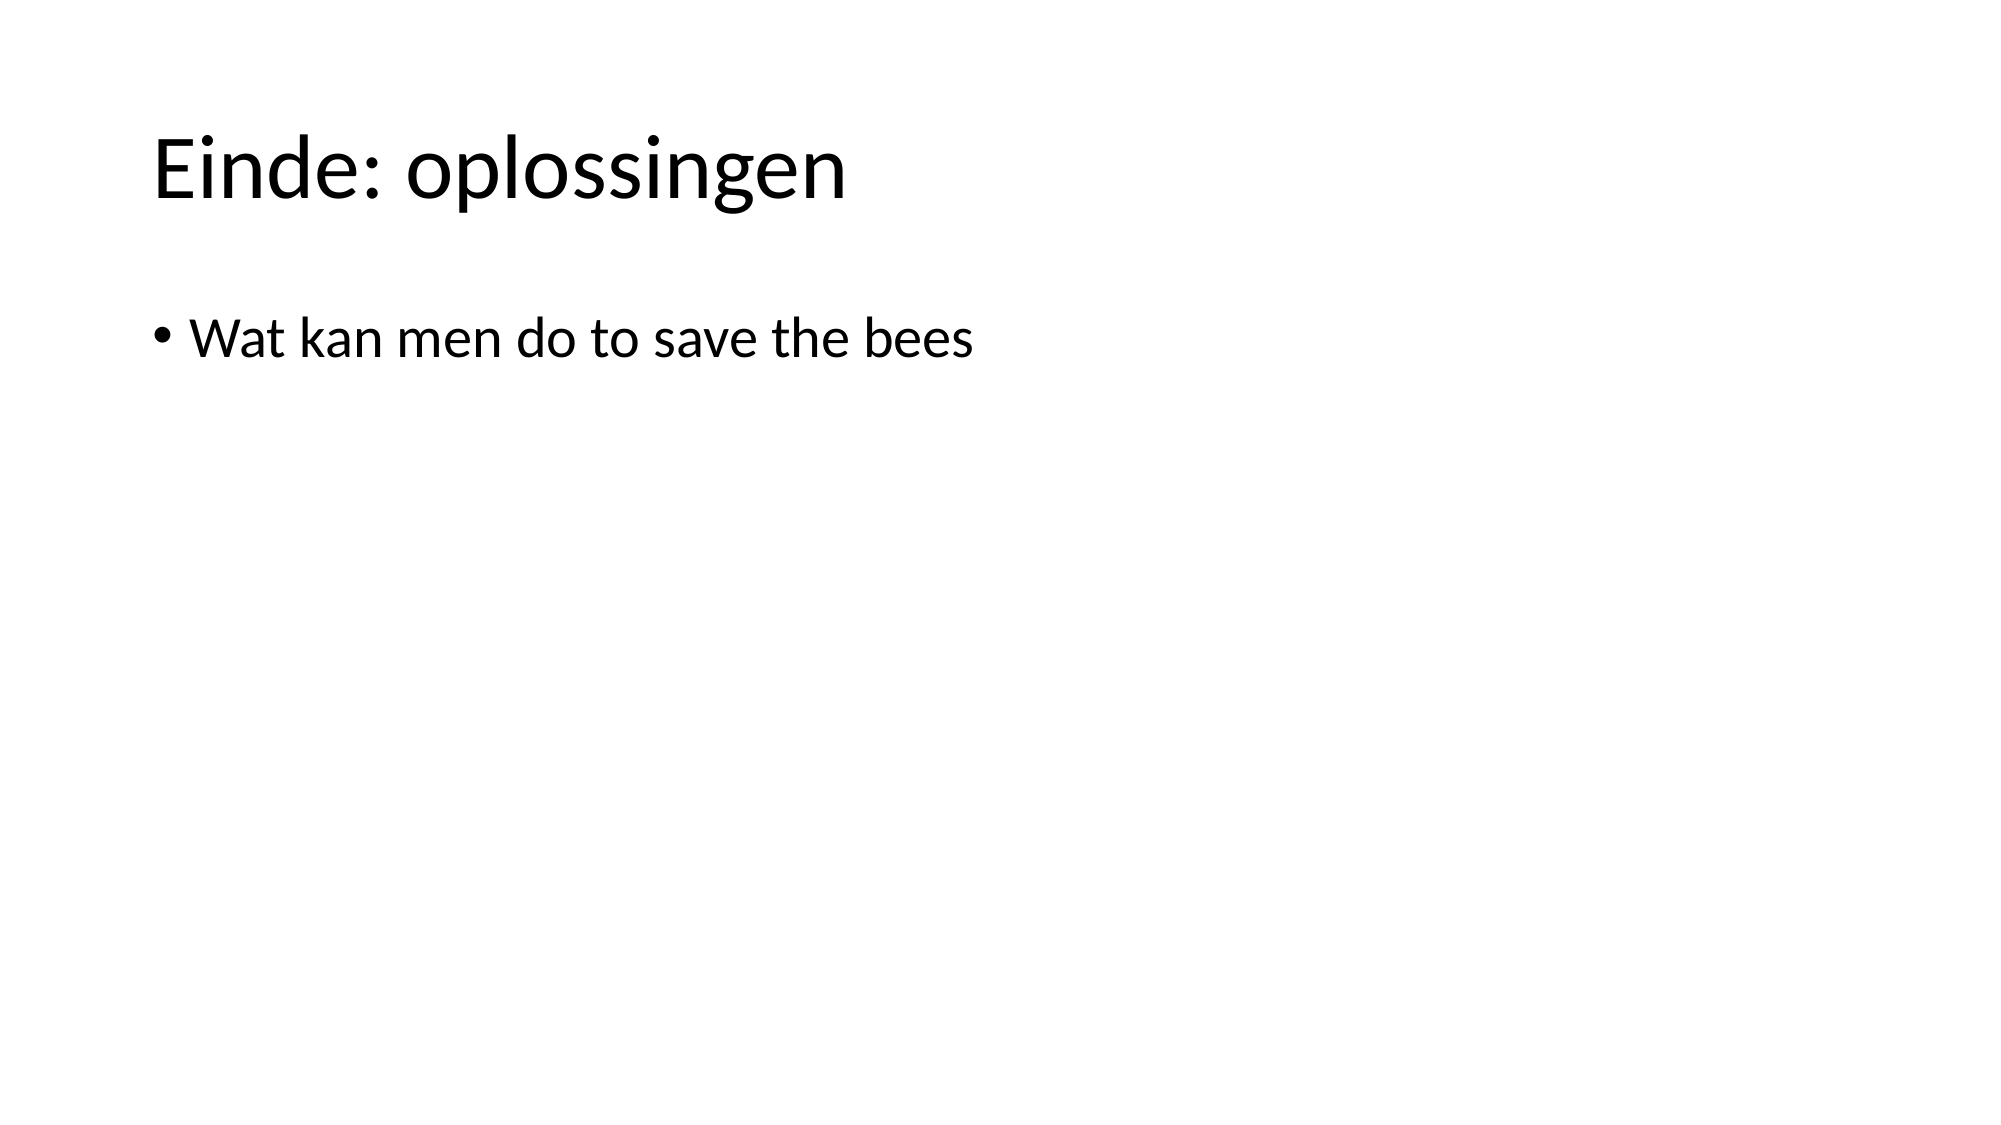

# Einde: oplossingen
Wat kan men do to save the bees